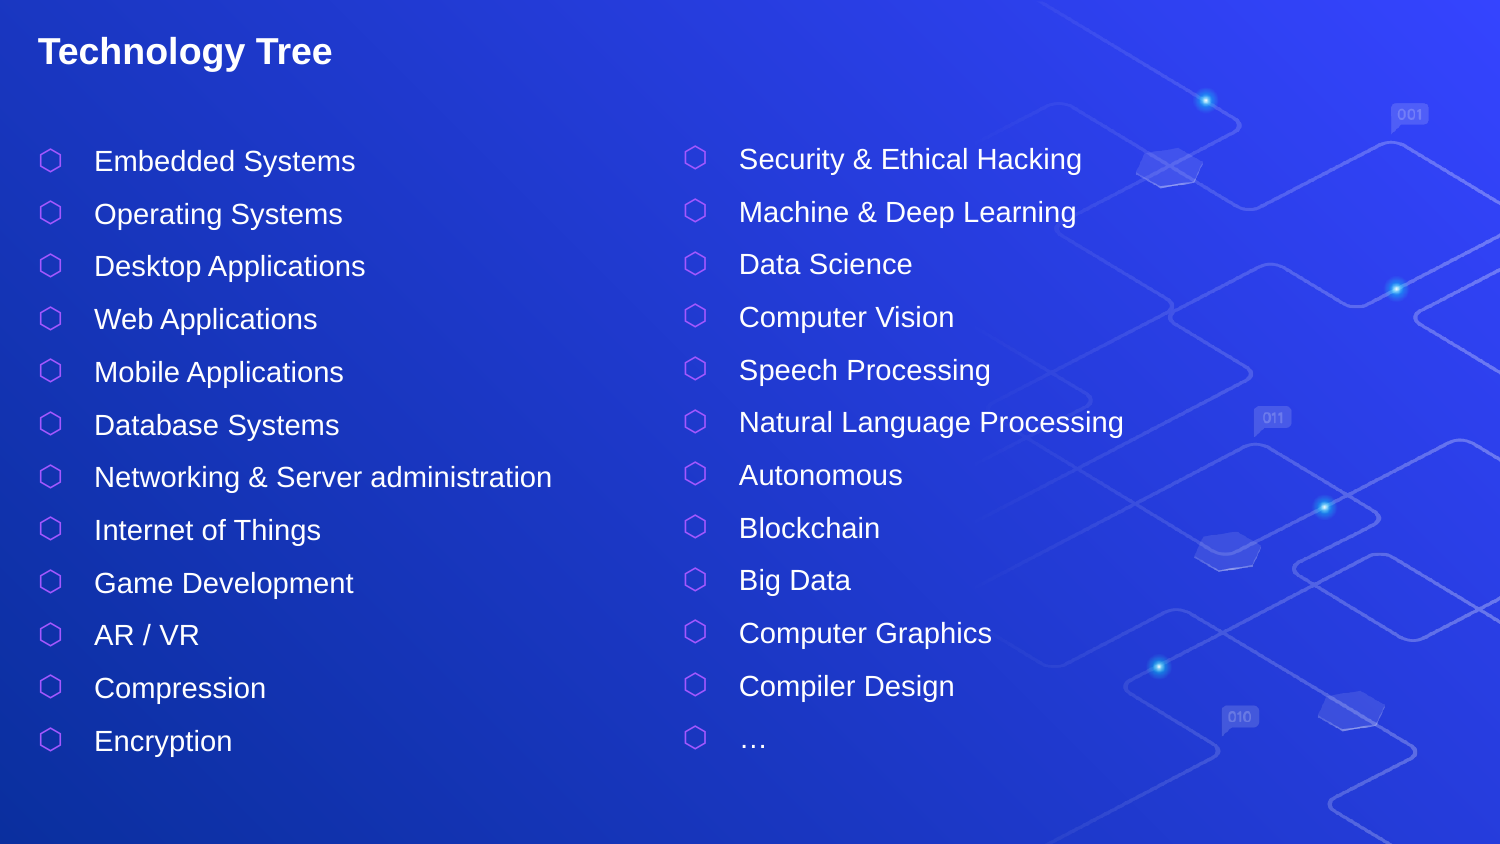

Technology Tree

Embedded Systems
Operating Systems
Desktop Applications
Web Applications
Mobile Applications
Database Systems
Networking & Server administration
Internet of Things
Game Development
AR / VR
Compression
Encryption

Security & Ethical Hacking
Machine & Deep Learning
Data Science
Computer Vision
Speech Processing
Natural Language Processing
Autonomous
Blockchain
Big Data
Computer Graphics
Compiler Design
…